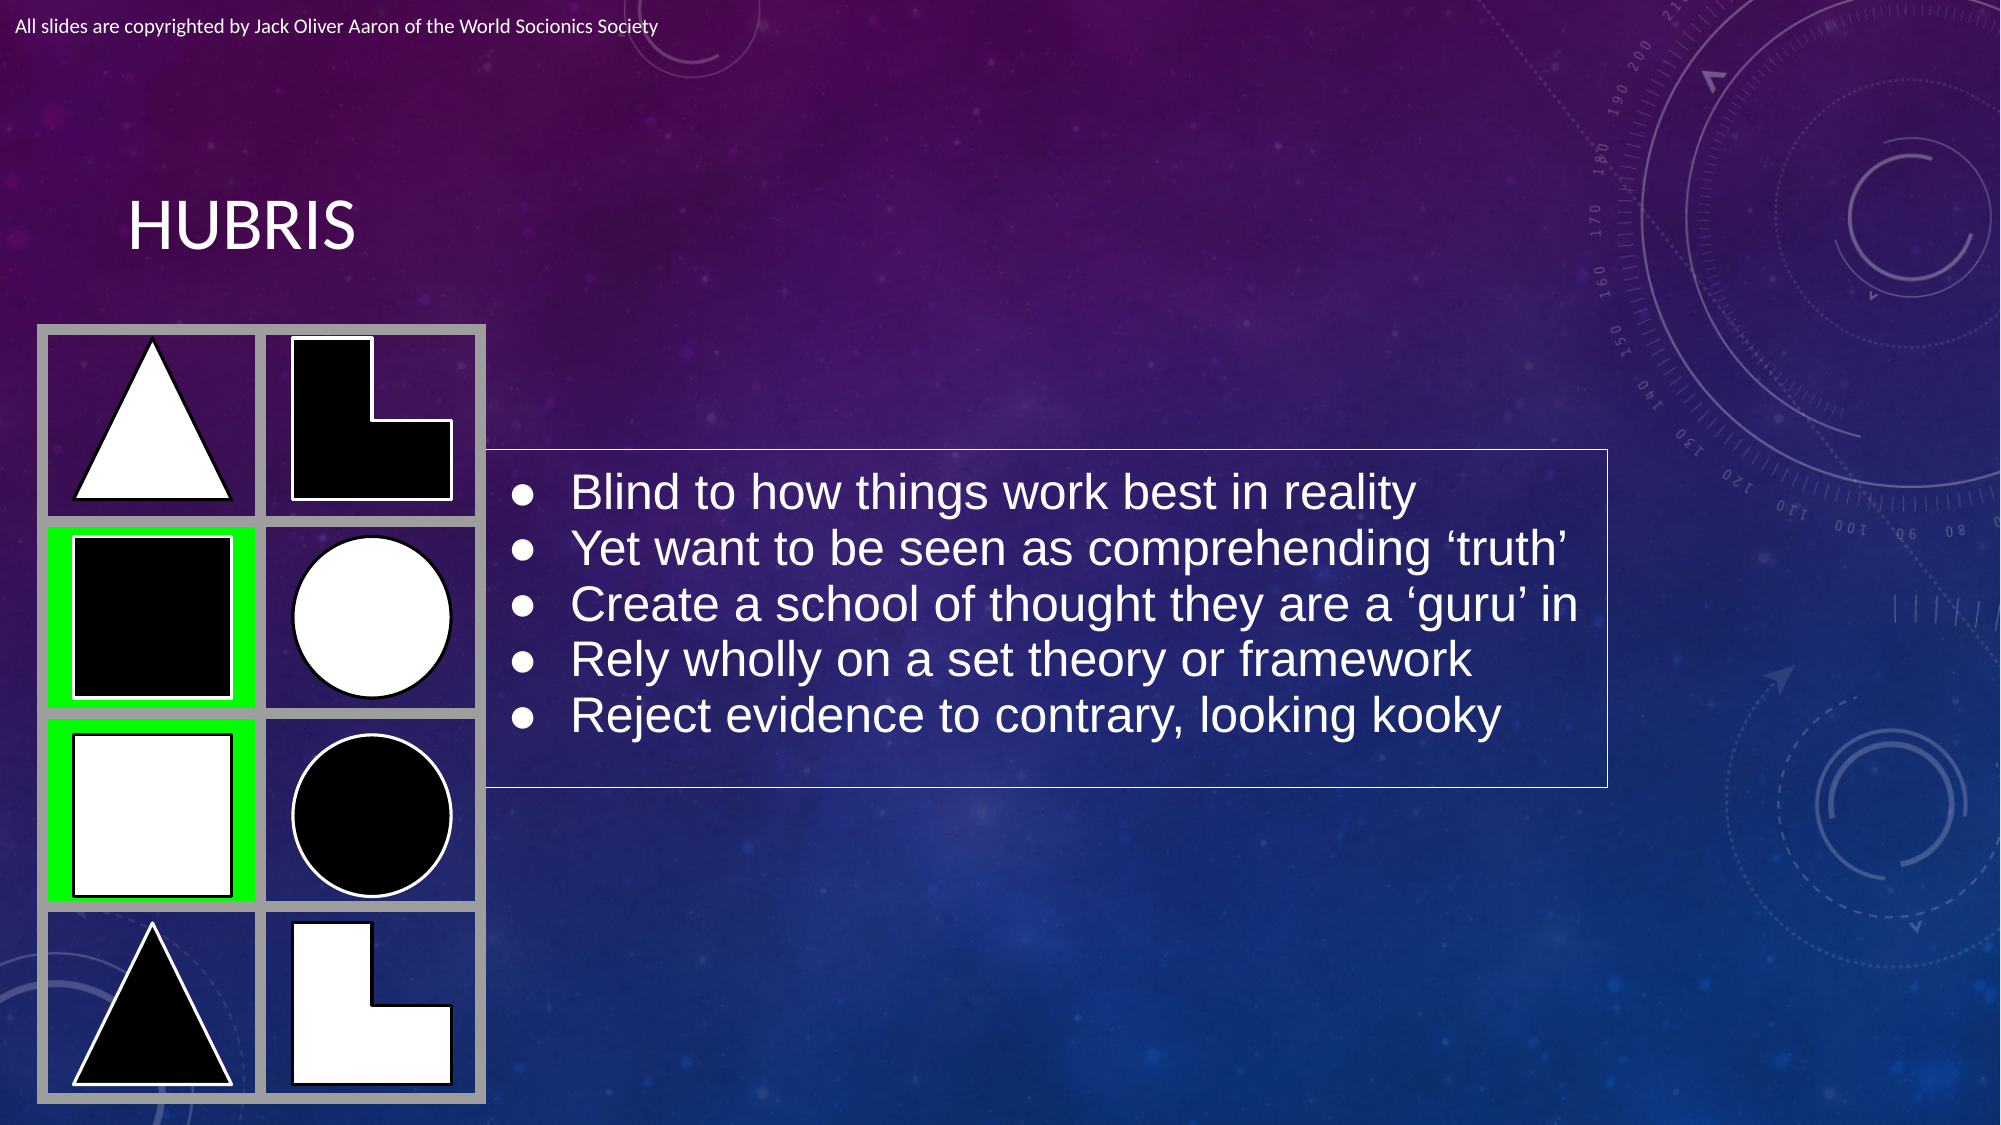

All slides are copyrighted by Jack Oliver Aaron of the World Socionics Society
# HUBRIS
|  |  |
| --- | --- |
|  |  |
|  |  |
|  |  |

| Blind to how things work best in reality Yet want to be seen as comprehending ‘truth’ Create a school of thought they are a ‘guru’ in Rely wholly on a set theory or framework Reject evidence to contrary, looking kooky |
| --- |